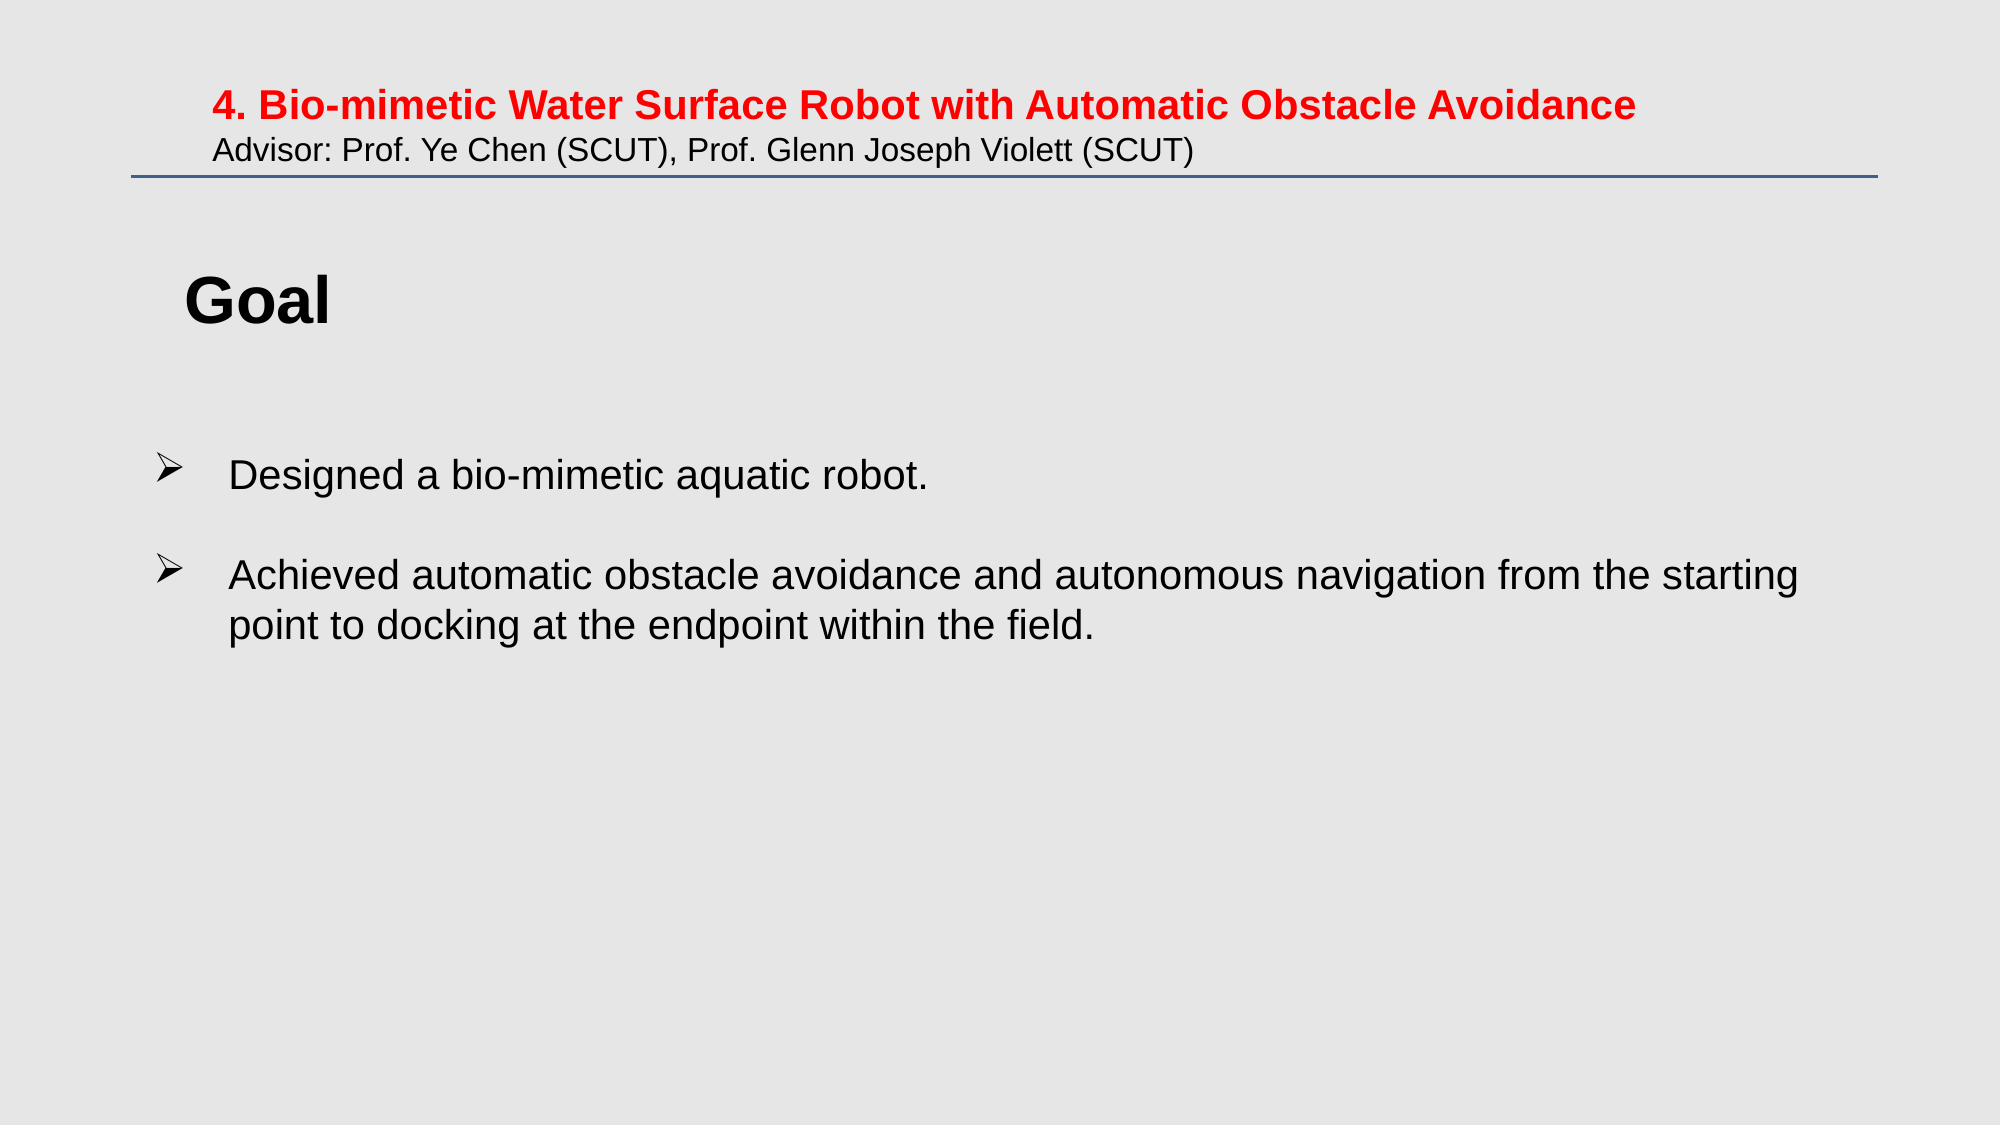

4. Bio-mimetic Water Surface Robot with Automatic Obstacle Avoidance
Advisor: Prof. Ye Chen (SCUT), Prof. Glenn Joseph Violett (SCUT)

Goal
Designed a bio-mimetic aquatic robot.

Achieved automatic obstacle avoidance and autonomous navigation from the starting point to docking at the endpoint within the field.
20